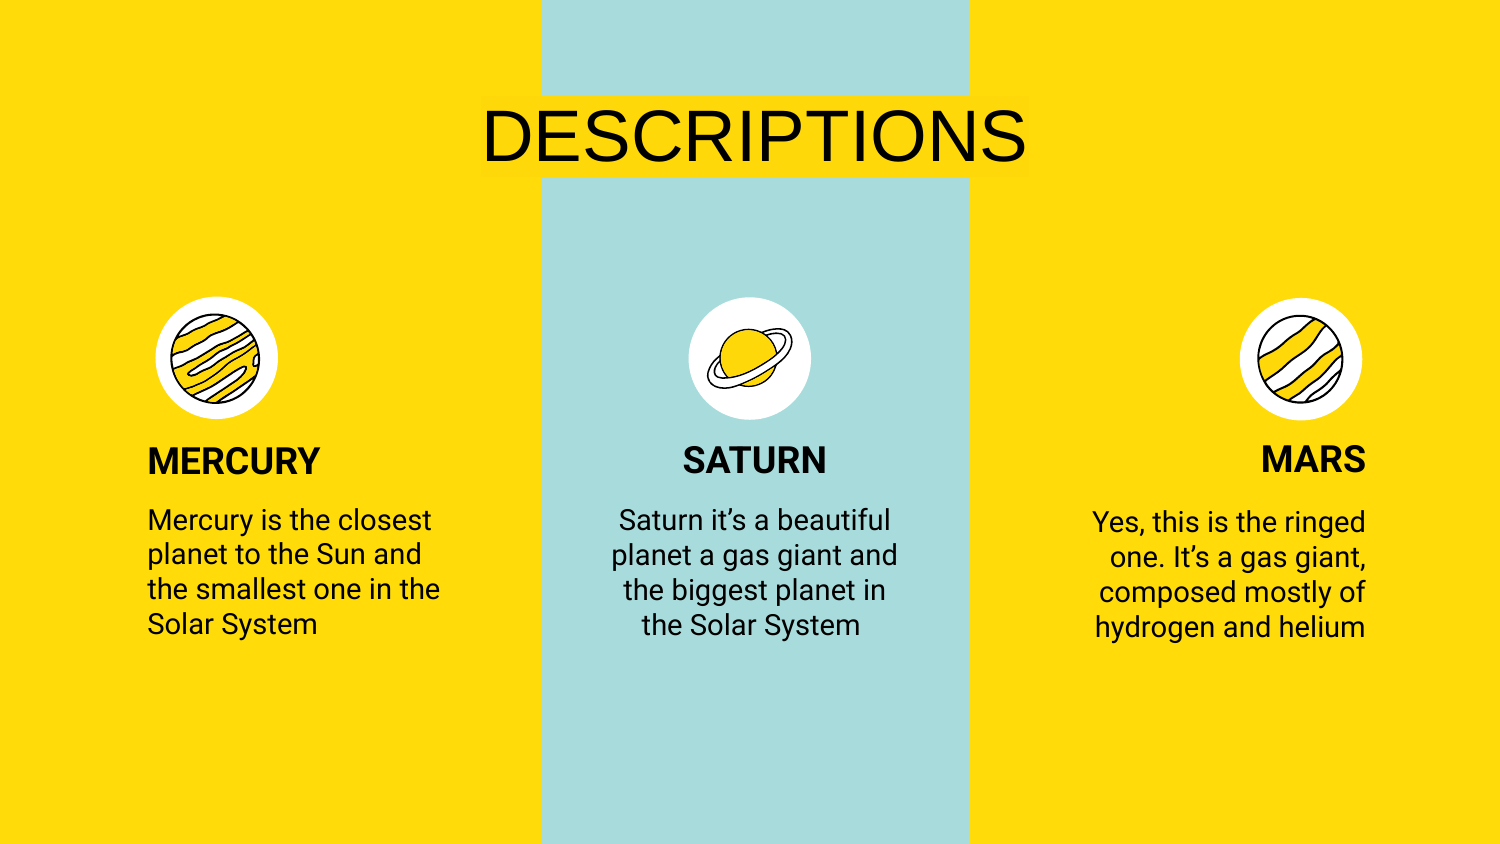

# DESCRIPTIONS

MARS
SATURN
MERCURY
Mercury is the closest planet to the Sun and the smallest one in the Solar System
Saturn it’s a beautiful planet a gas giant and the biggest planet in the Solar System
Yes, this is the ringed one. It’s a gas giant, composed mostly of hydrogen and helium